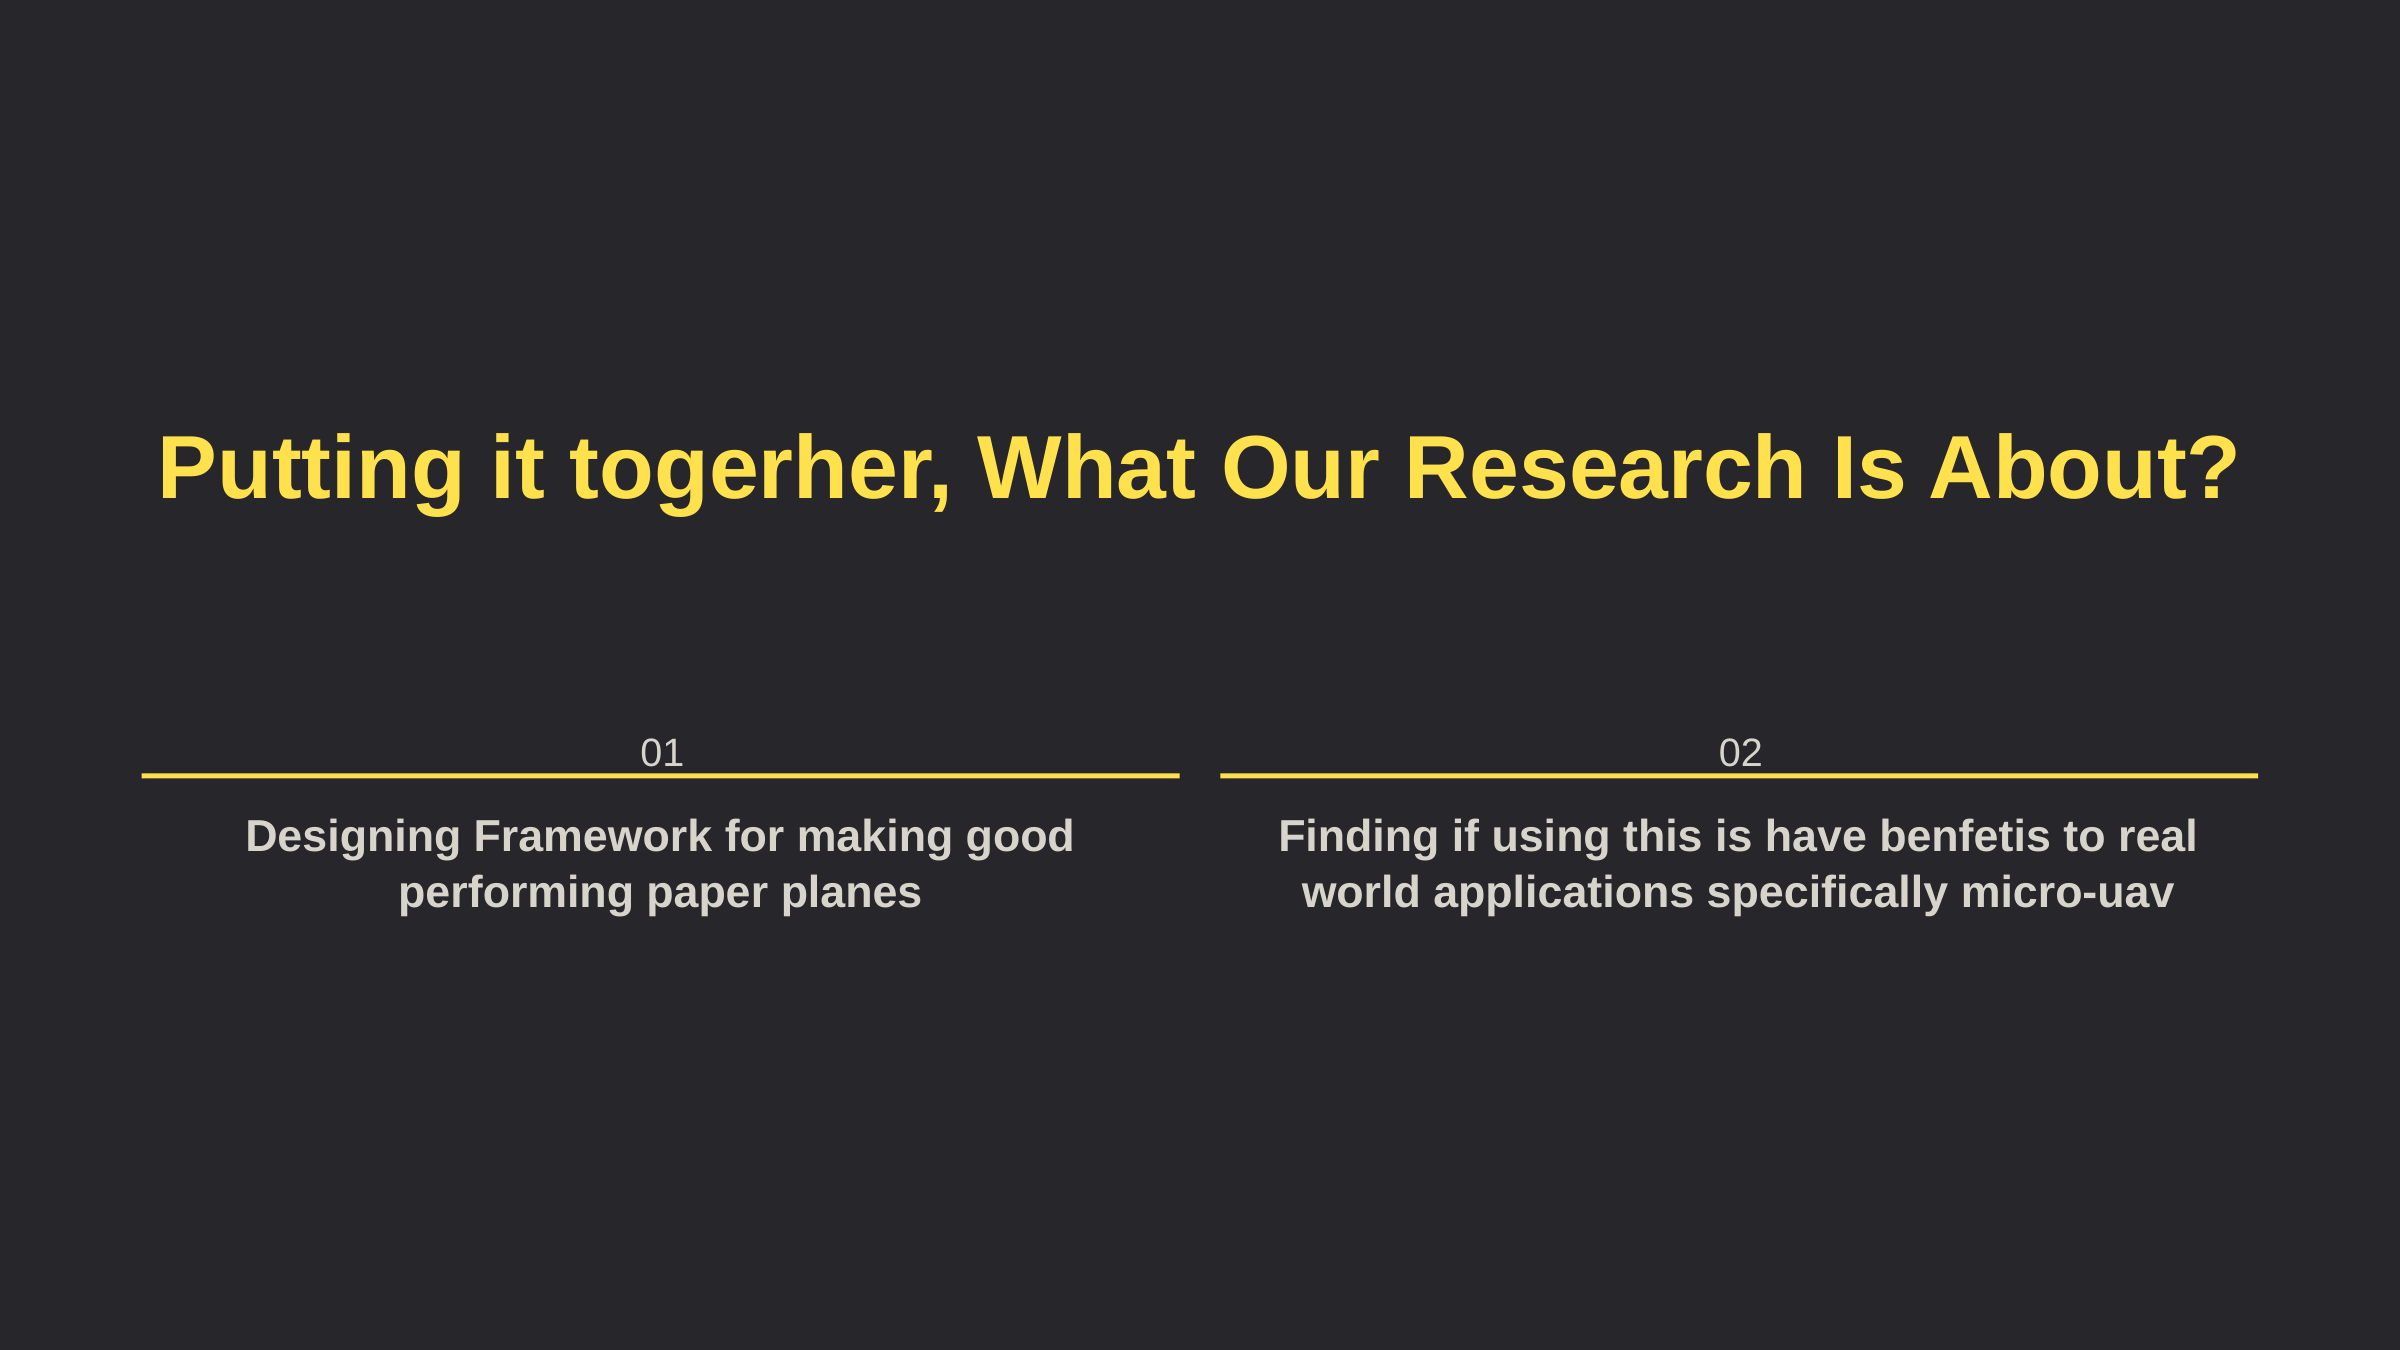

Putting it togerher, What Our Research Is About?
01
02

Designing Framework for making good performing paper planes
Finding if using this is have benfetis to real world applications specifically micro-uav